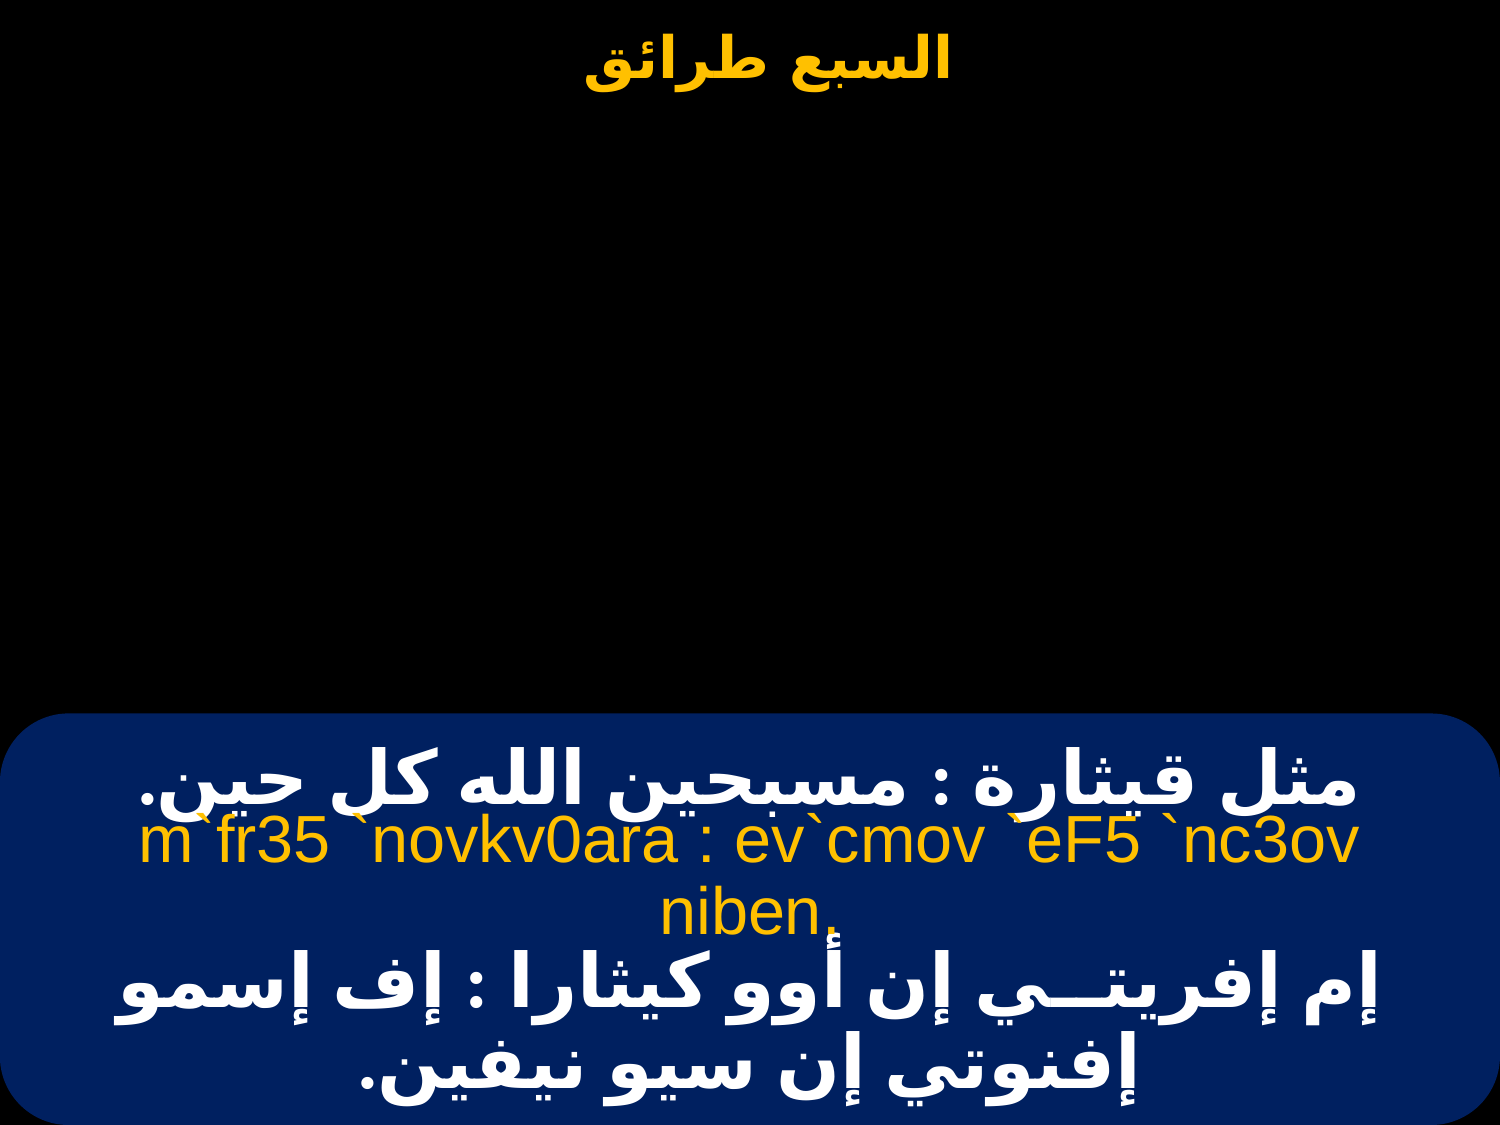

# مثل قيثارة : مسبحين الله كل حين.
m`fr35 `novkv0ara : ev`cmov `eF5 `nc3ov niben.
إم إفريتــي إن أوو كيثارا : إف إسمو إفنوتي إن سيو نيفين.